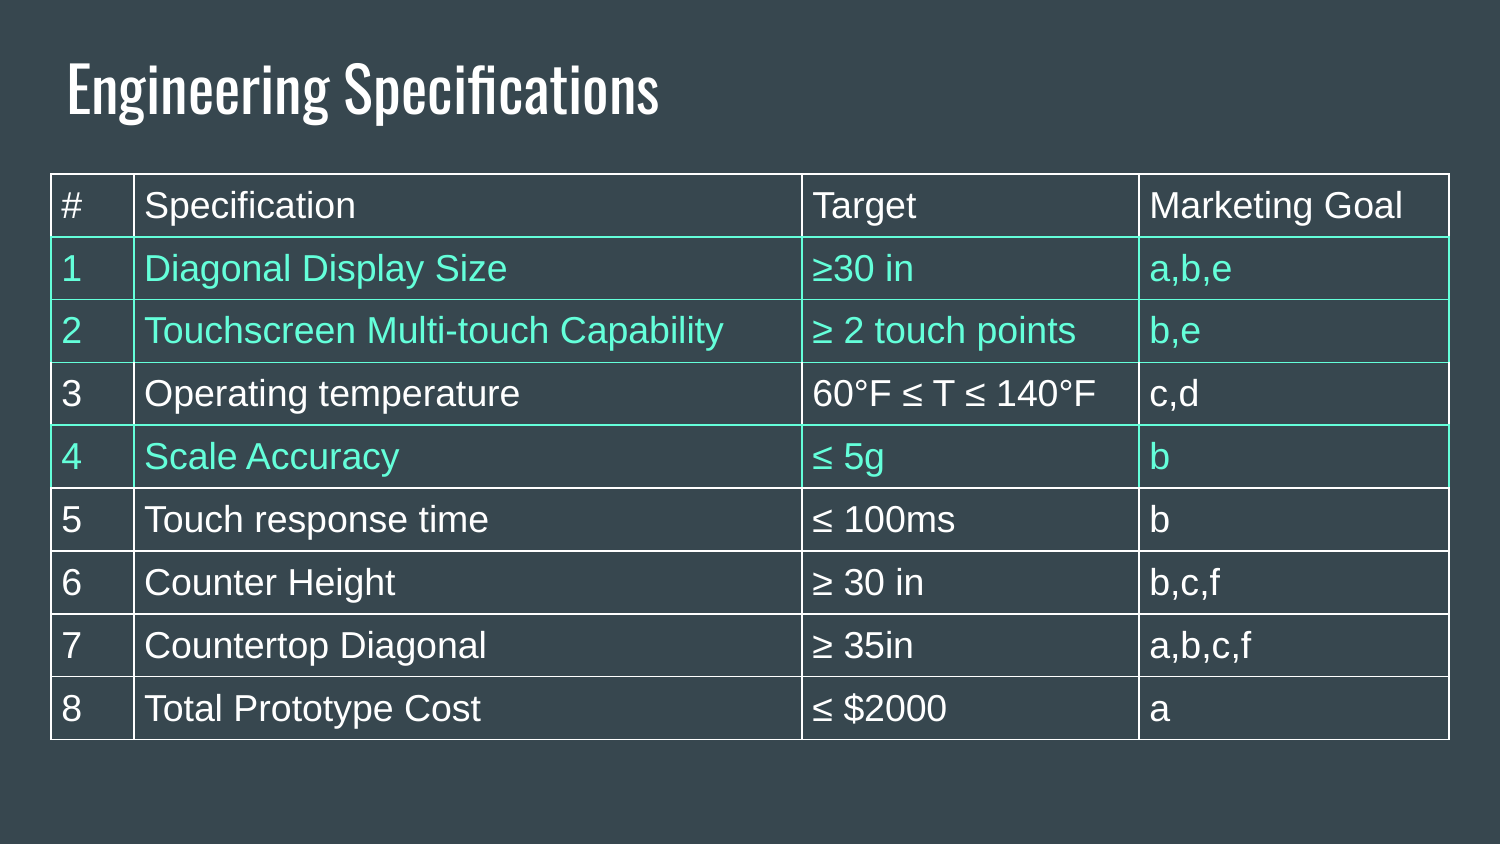

# Engineering Specifications
| # | Specification | Target | Marketing Goal |
| --- | --- | --- | --- |
| 1 | Diagonal Display Size | ≥30 in | a,b,e |
| 2 | Touchscreen Multi-touch Capability | ≥ 2 touch points | b,e |
| 3 | Operating temperature | 60°F ≤ T ≤ 140°F | c,d |
| 4 | Scale Accuracy | ≤ 5g | b |
| 5 | Touch response time | ≤ 100ms | b |
| 6 | Counter Height | ≥ 30 in | b,c,f |
| 7 | Countertop Diagonal | ≥ 35in | a,b,c,f |
| 8 | Total Prototype Cost | ≤ $2000 | a |